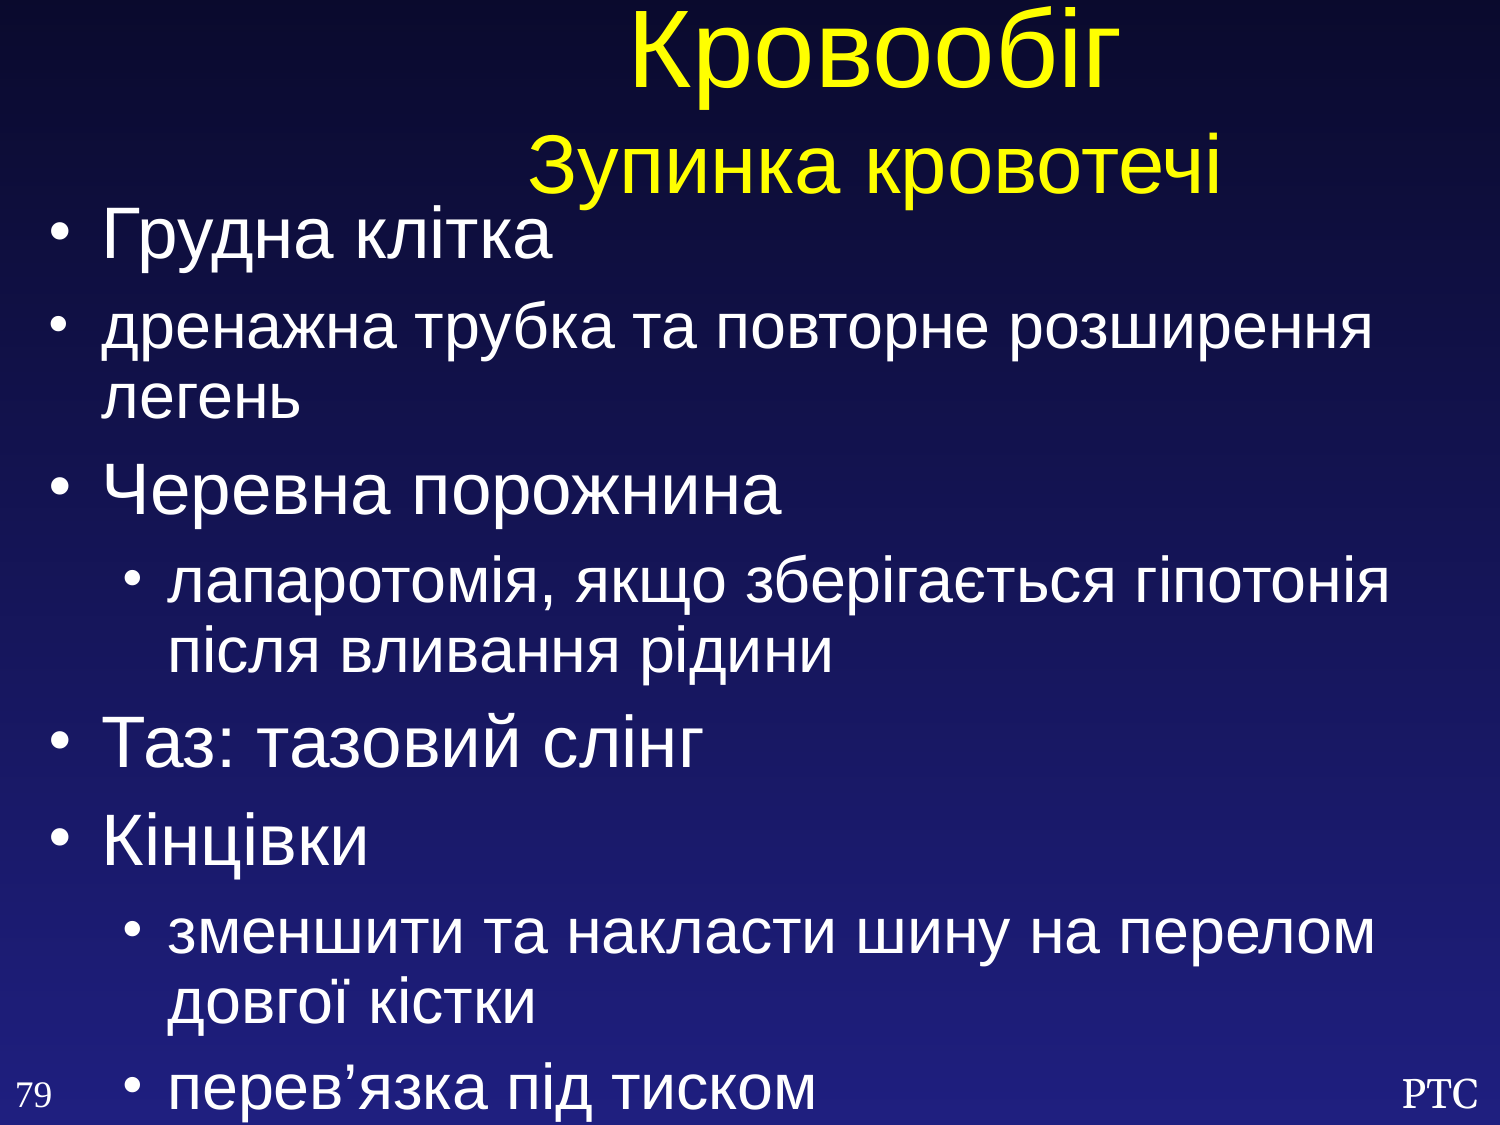

Кровообіг
Зупинка кровотечі
Грудна клітка
дренажна трубка та повторне розширення легень
Черевна порожнина
лапаротомія, якщо зберігається гіпотонія після вливання рідини
Таз: тазовий слінг
Кінцівки
зменшити та накласти шину на перелом довгої кістки
перев’язка під тиском
79